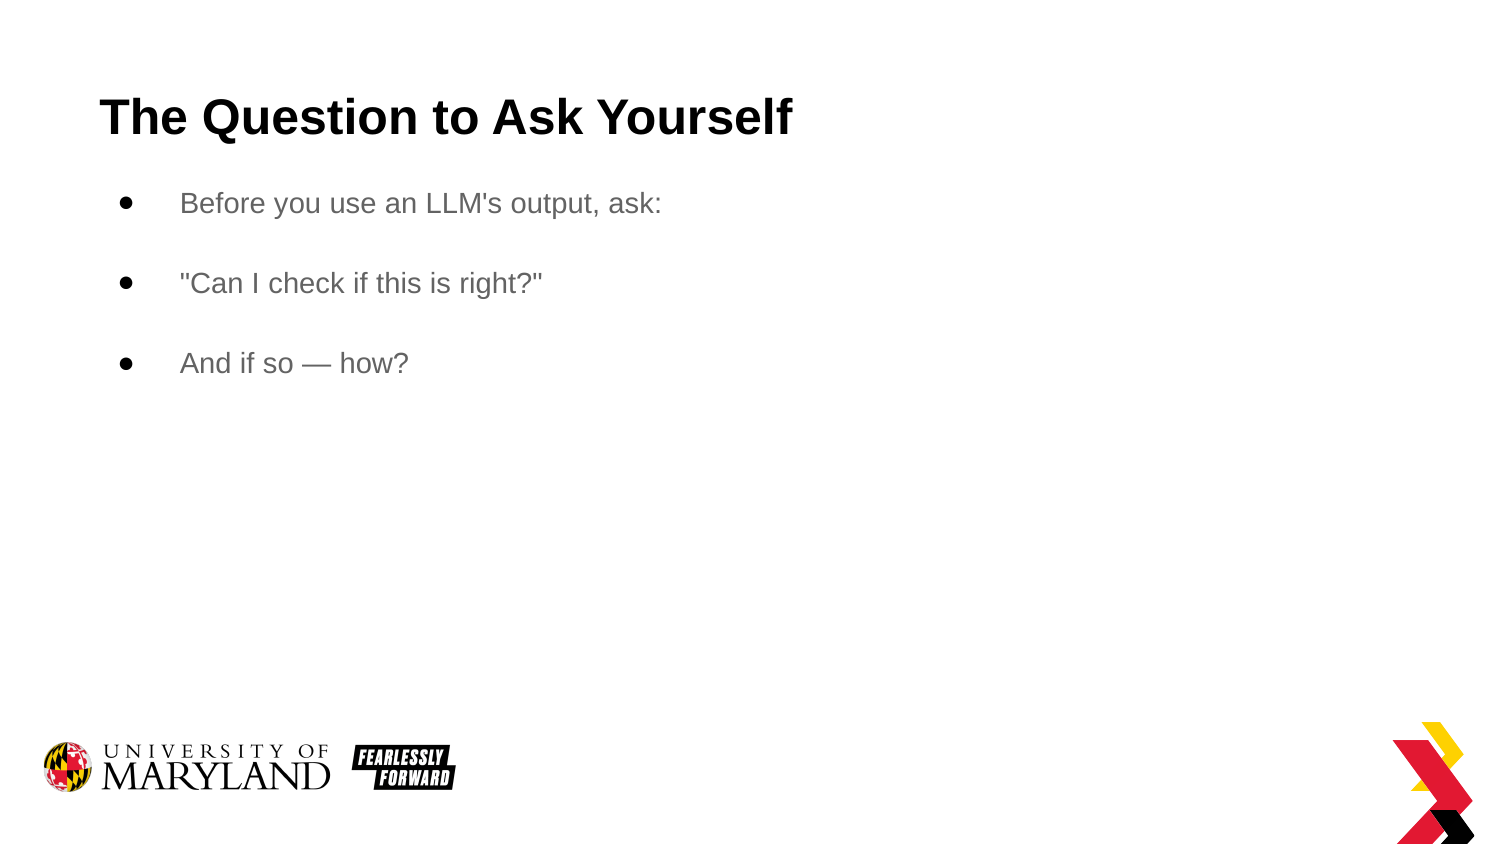

# The Question to Ask Yourself
Before you use an LLM's output, ask:

"Can I check if this is right?"

And if so — how?